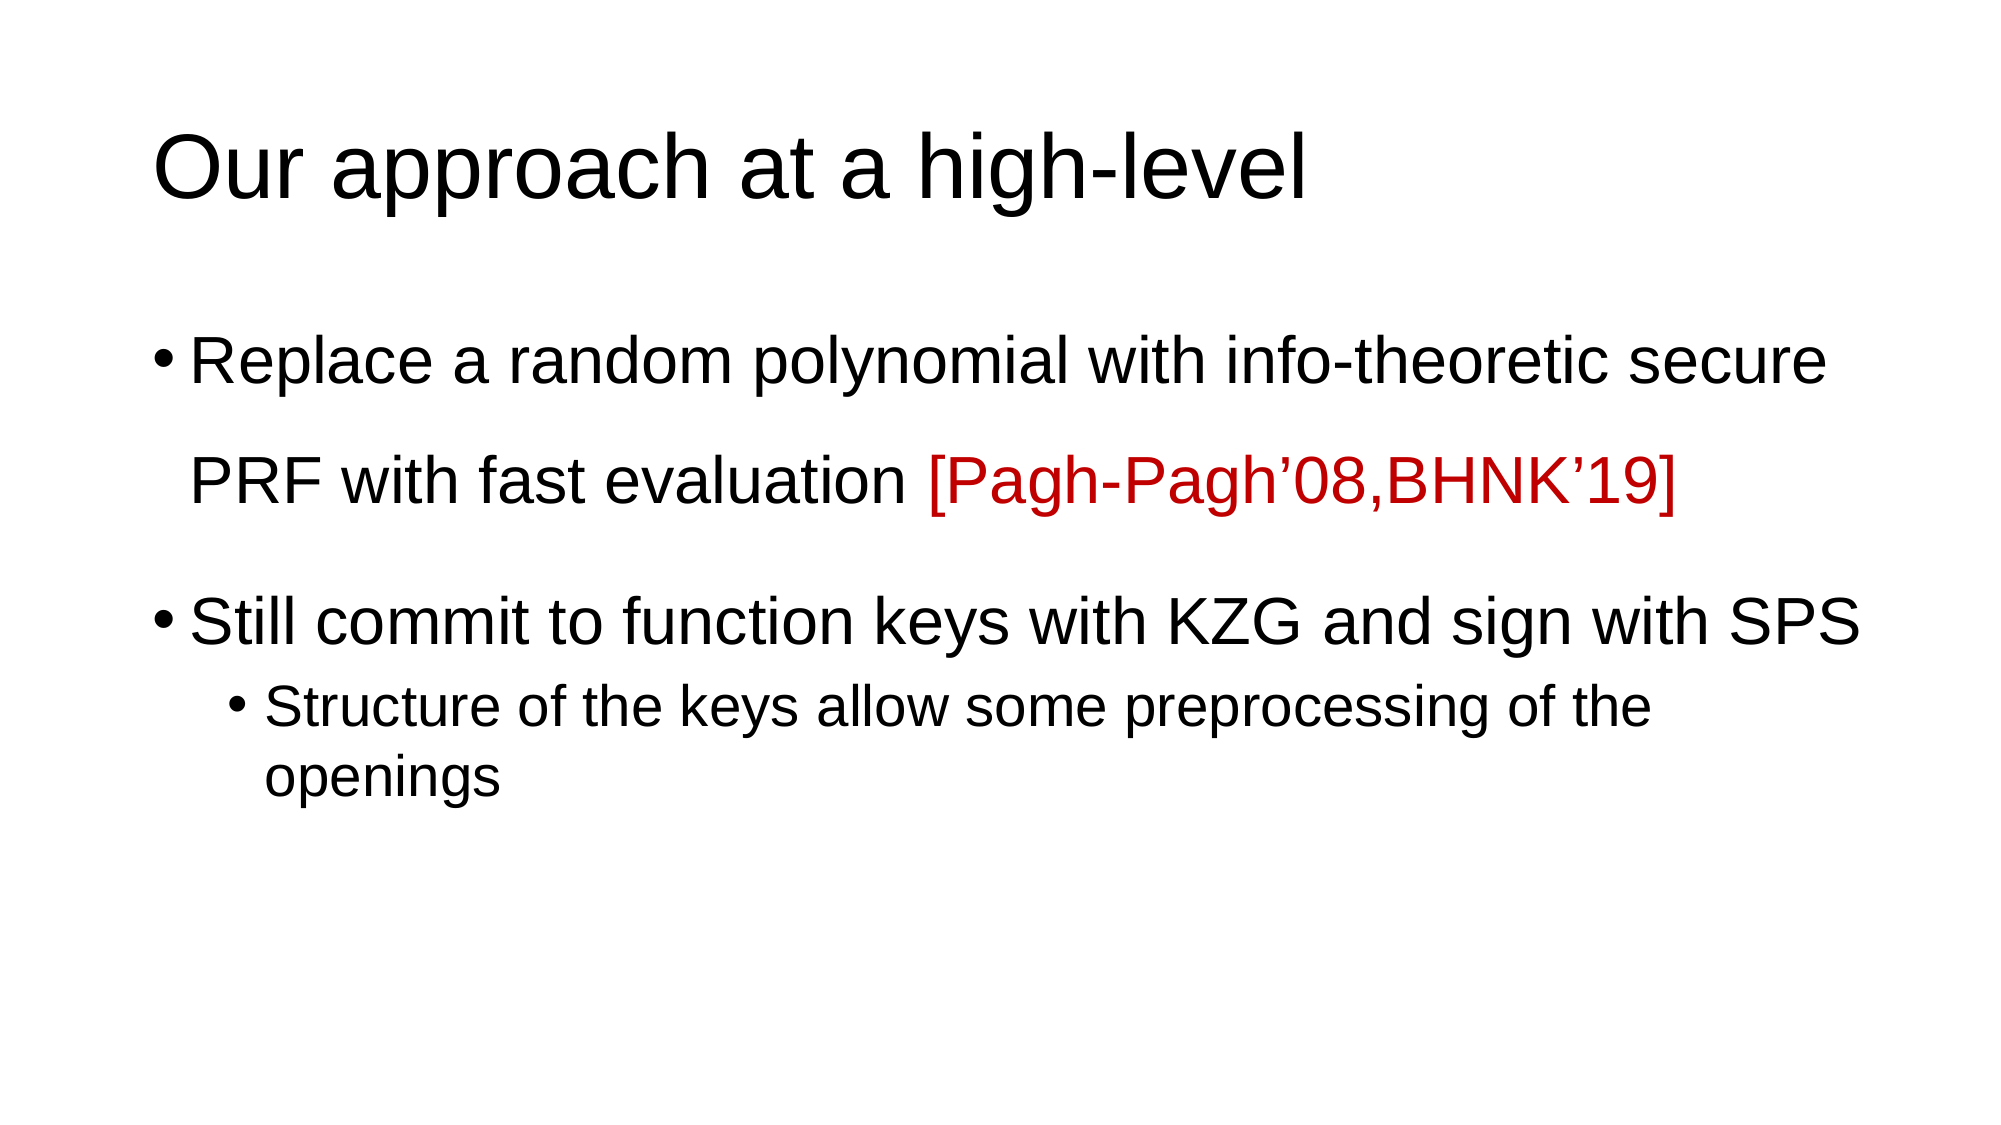

# Our approach at a high-level
Replace a random polynomial with info-theoretic secure PRF with fast evaluation [Pagh-Pagh’08,BHNK’19]
Still commit to function keys with KZG and sign with SPS
Structure of the keys allow some preprocessing of the openings